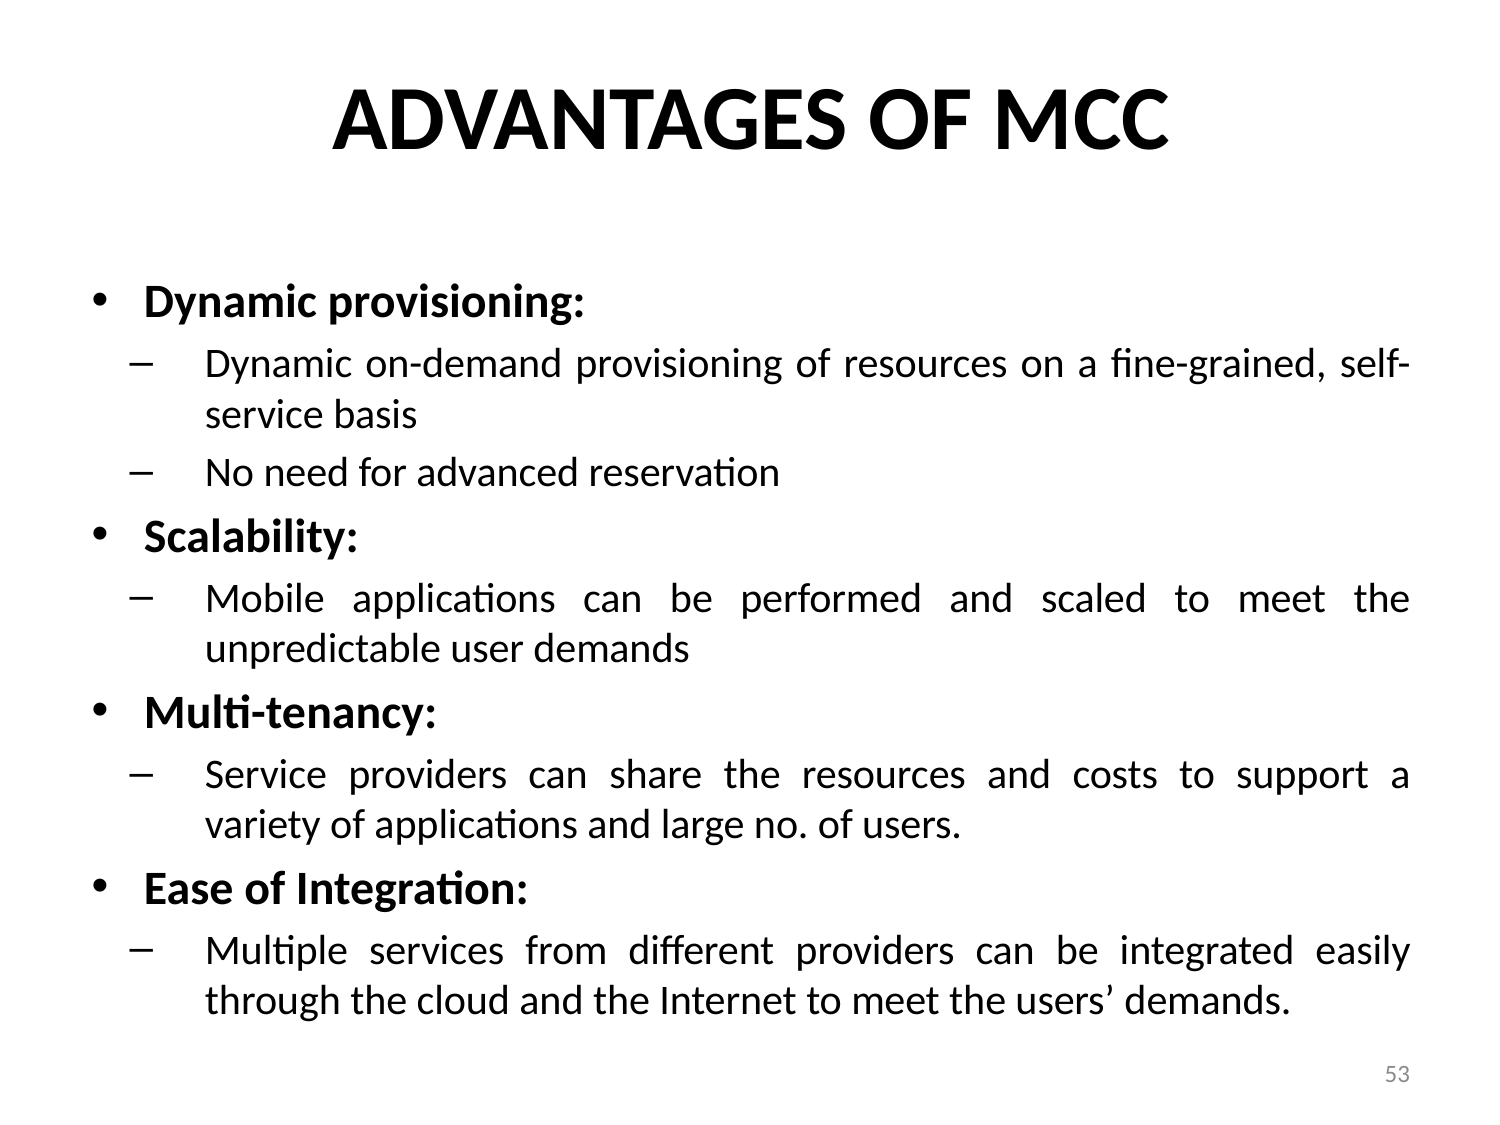

# ADVANTAGES OF MCC
Dynamic provisioning:
Dynamic on-demand provisioning of resources on a fine-grained, self-service basis
No need for advanced reservation
Scalability:
Mobile applications can be performed and scaled to meet the unpredictable user demands
Multi-tenancy:
Service providers can share the resources and costs to support a variety of applications and large no. of users.
Ease of Integration:
Multiple services from different providers can be integrated easily through the cloud and the Internet to meet the users’ demands.
53